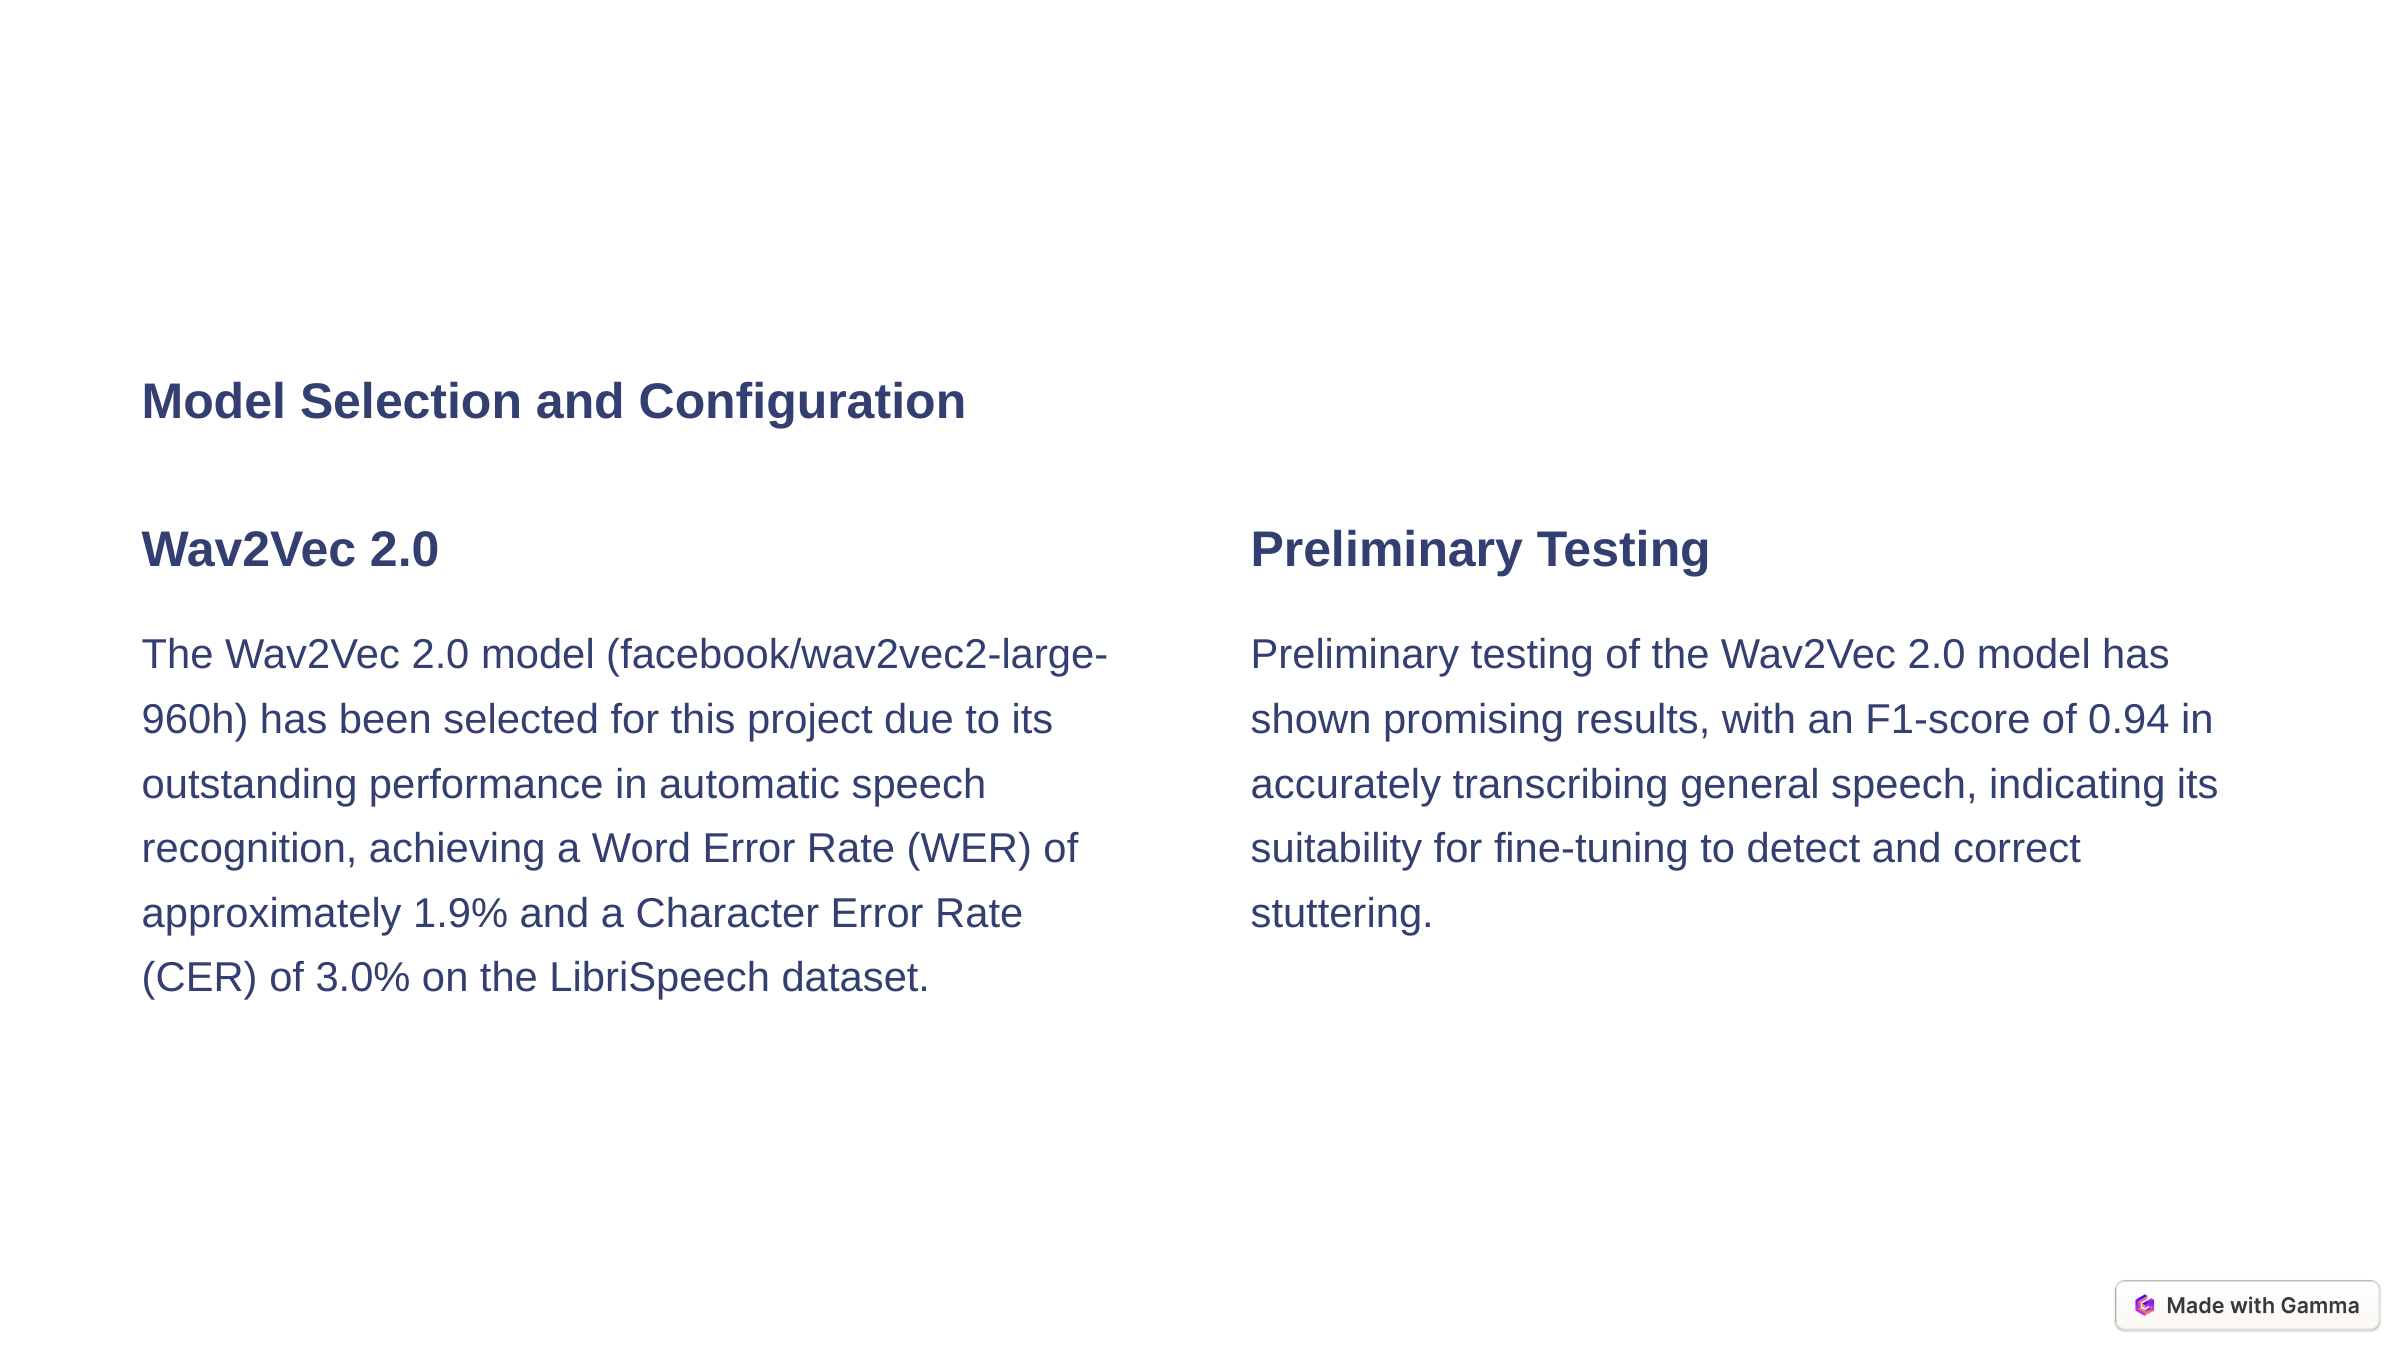

Model Selection and Configuration
Wav2Vec 2.0
Preliminary Testing
The Wav2Vec 2.0 model (facebook/wav2vec2-large-960h) has been selected for this project due to its outstanding performance in automatic speech recognition, achieving a Word Error Rate (WER) of approximately 1.9% and a Character Error Rate (CER) of 3.0% on the LibriSpeech dataset.
Preliminary testing of the Wav2Vec 2.0 model has shown promising results, with an F1-score of 0.94 in accurately transcribing general speech, indicating its suitability for fine-tuning to detect and correct stuttering.